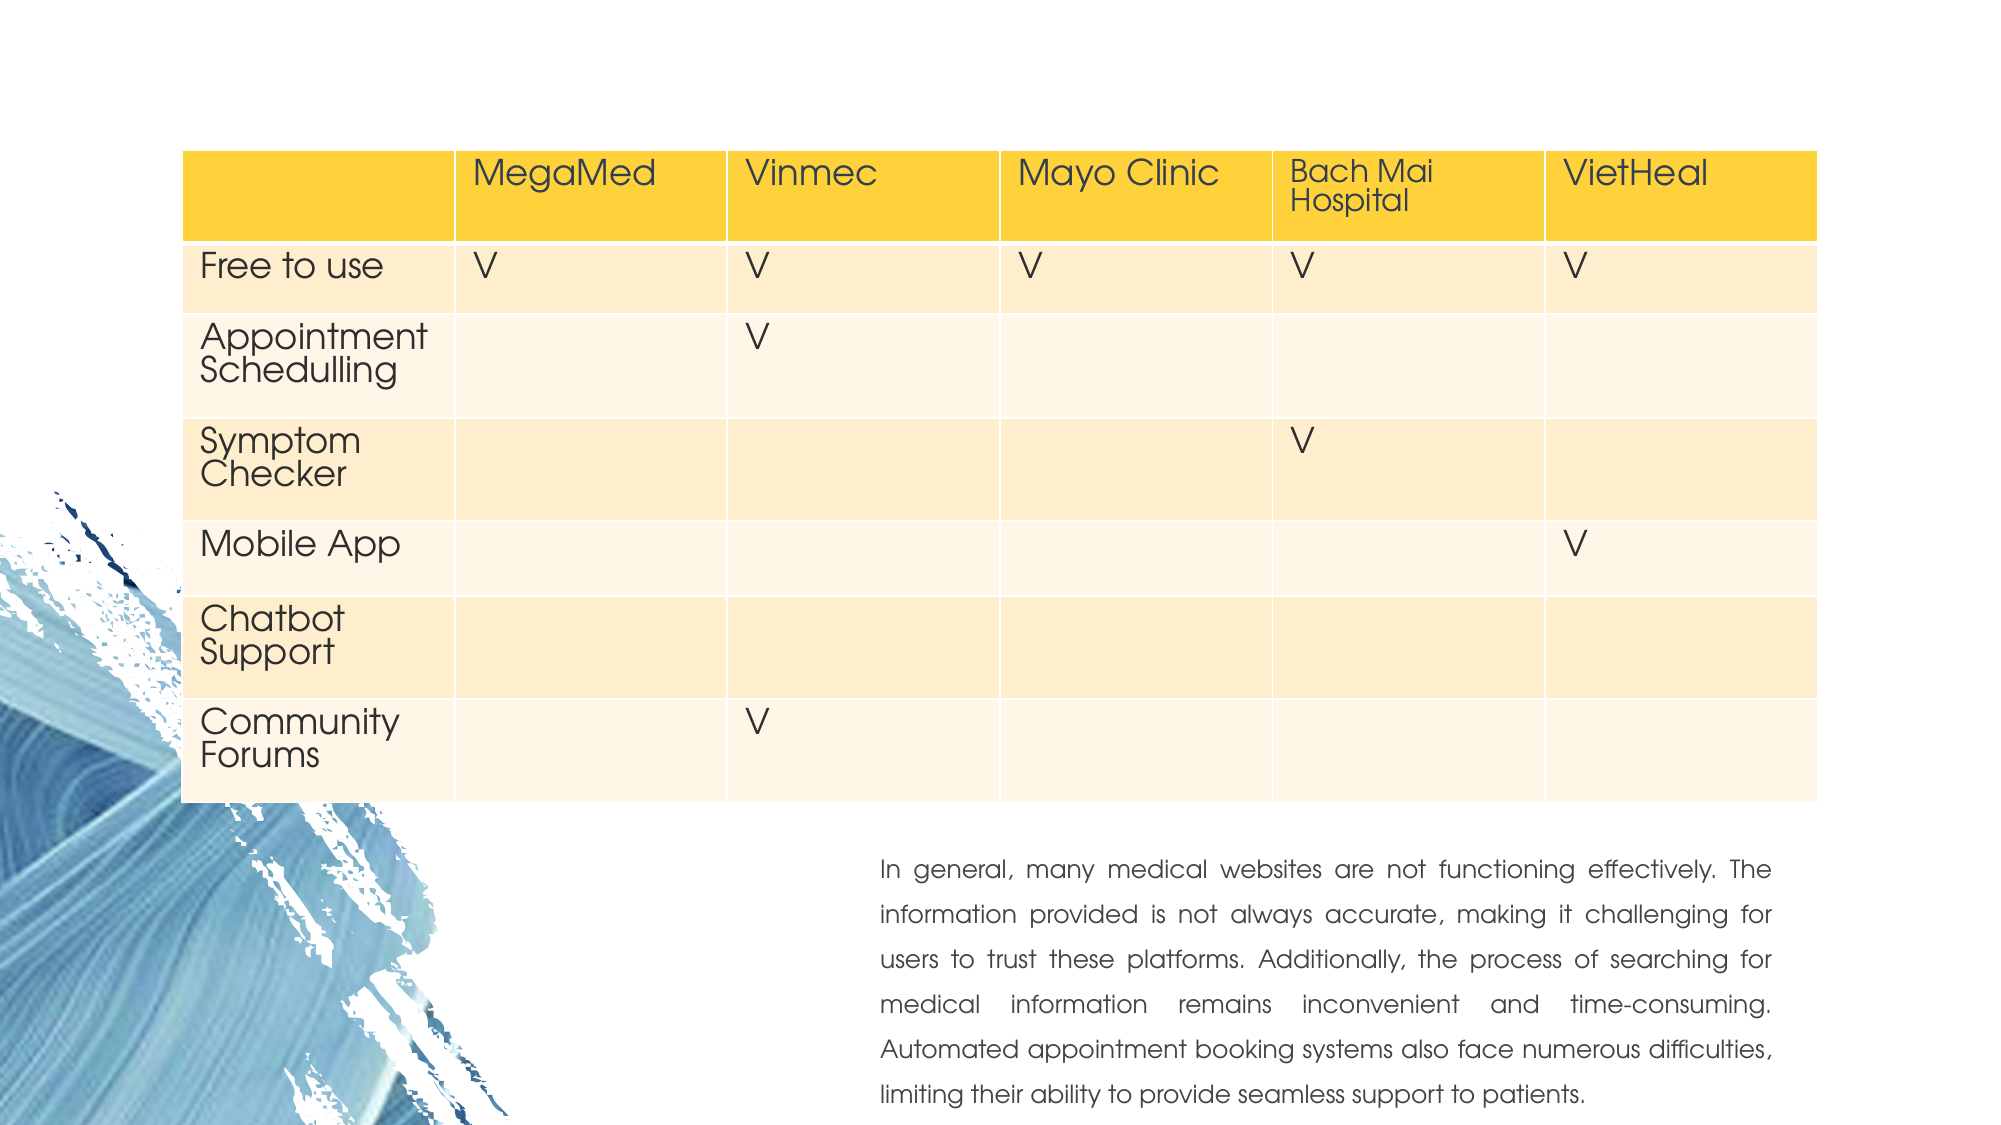

|  | MegaMed | Vinmec | Mayo Clinic | Bach Mai Hospital | VietHeal |
| --- | --- | --- | --- | --- | --- |
| Free to use | V | V | V | V | V |
| Appointment Schedulling |  | V |  |  |  |
| Symptom Checker |  |  |  | V |  |
| Mobile App |  |  |  |  | V |
| Chatbot Support |  |  |  |  |  |
| Community Forums |  | V |  |  |  |
In general, many medical websites are not functioning effectively. The information provided is not always accurate, making it challenging for users to trust these platforms. Additionally, the process of searching for medical information remains inconvenient and time-consuming. Automated appointment booking systems also face numerous difficulties, limiting their ability to provide seamless support to patients.